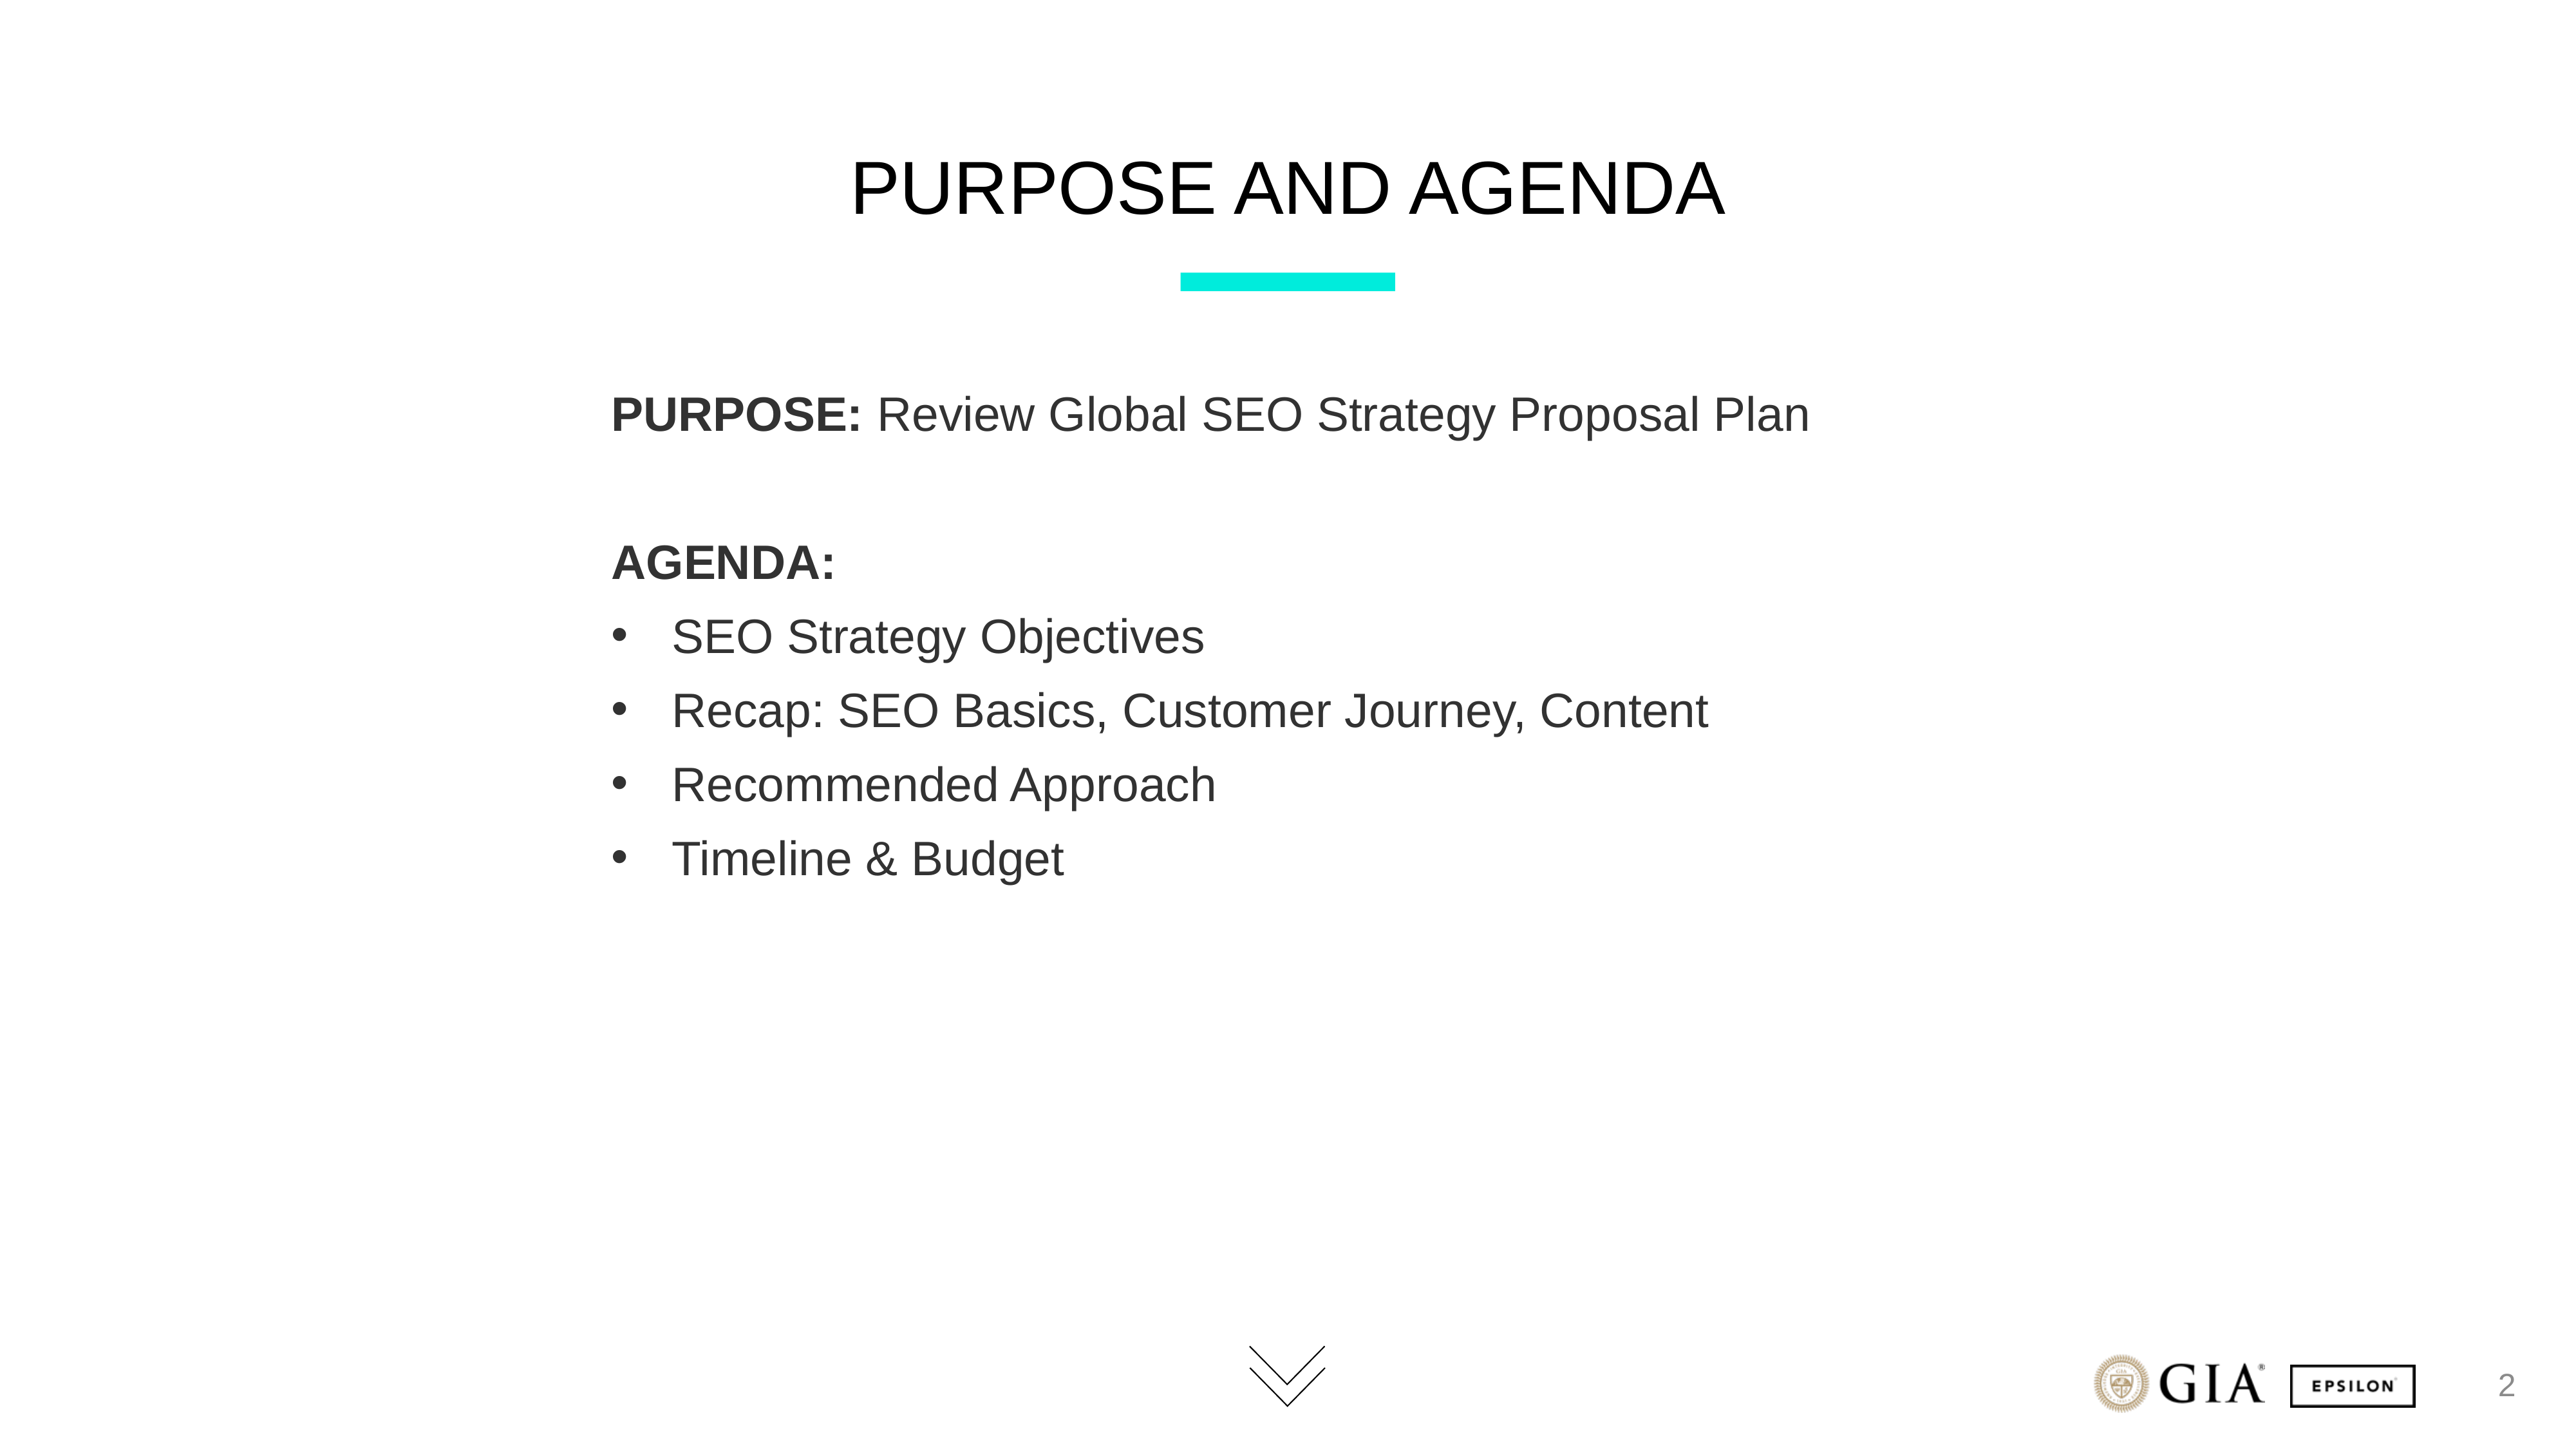

# PURPOSE AND AGENDA
PURPOSE: Review Global SEO Strategy Proposal Plan

AGENDA:
SEO Strategy Objectives
Recap: SEO Basics, Customer Journey, Content
Recommended Approach
Timeline & Budget